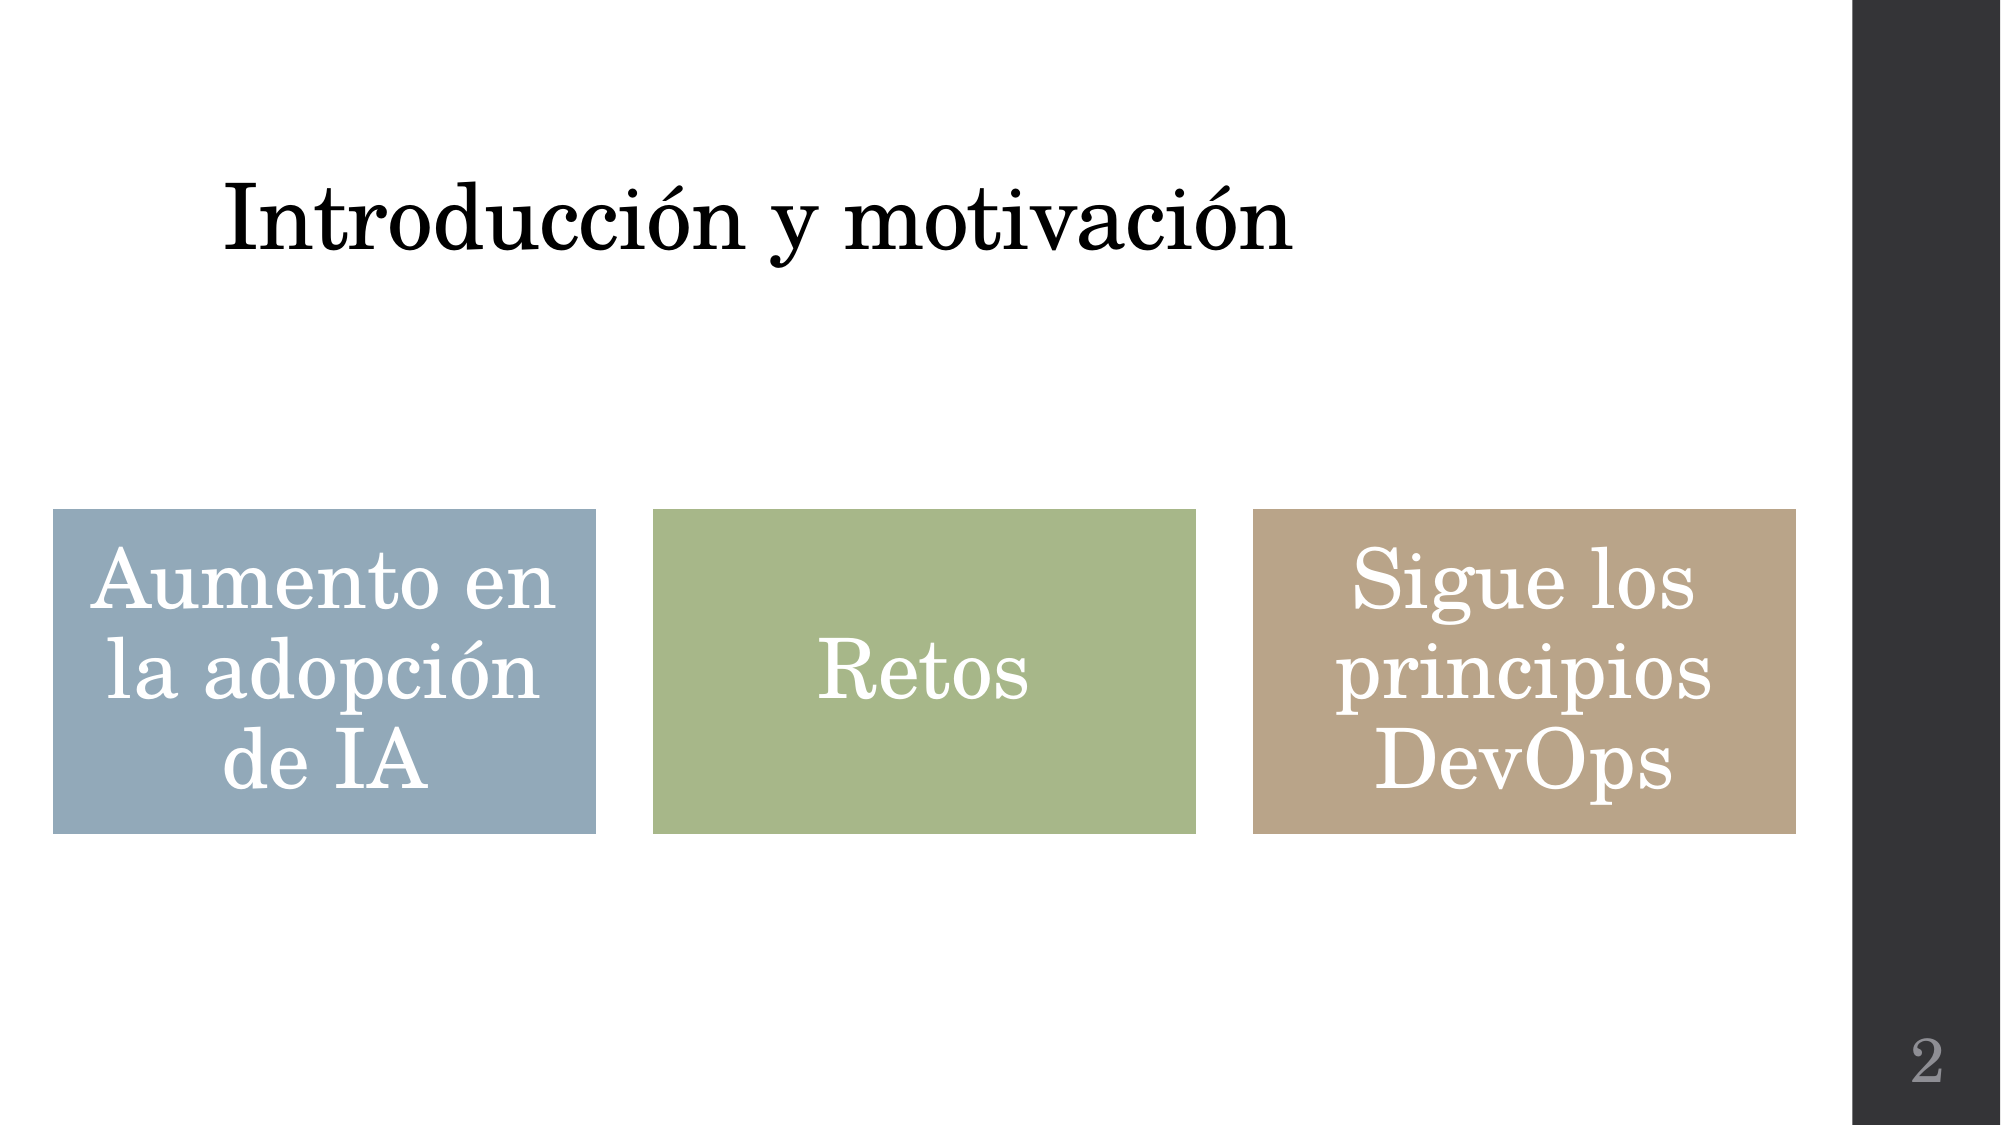

# Introducción y motivación
Aumento en la adopción de IA
Retos
Sigue los principios DevOps
2